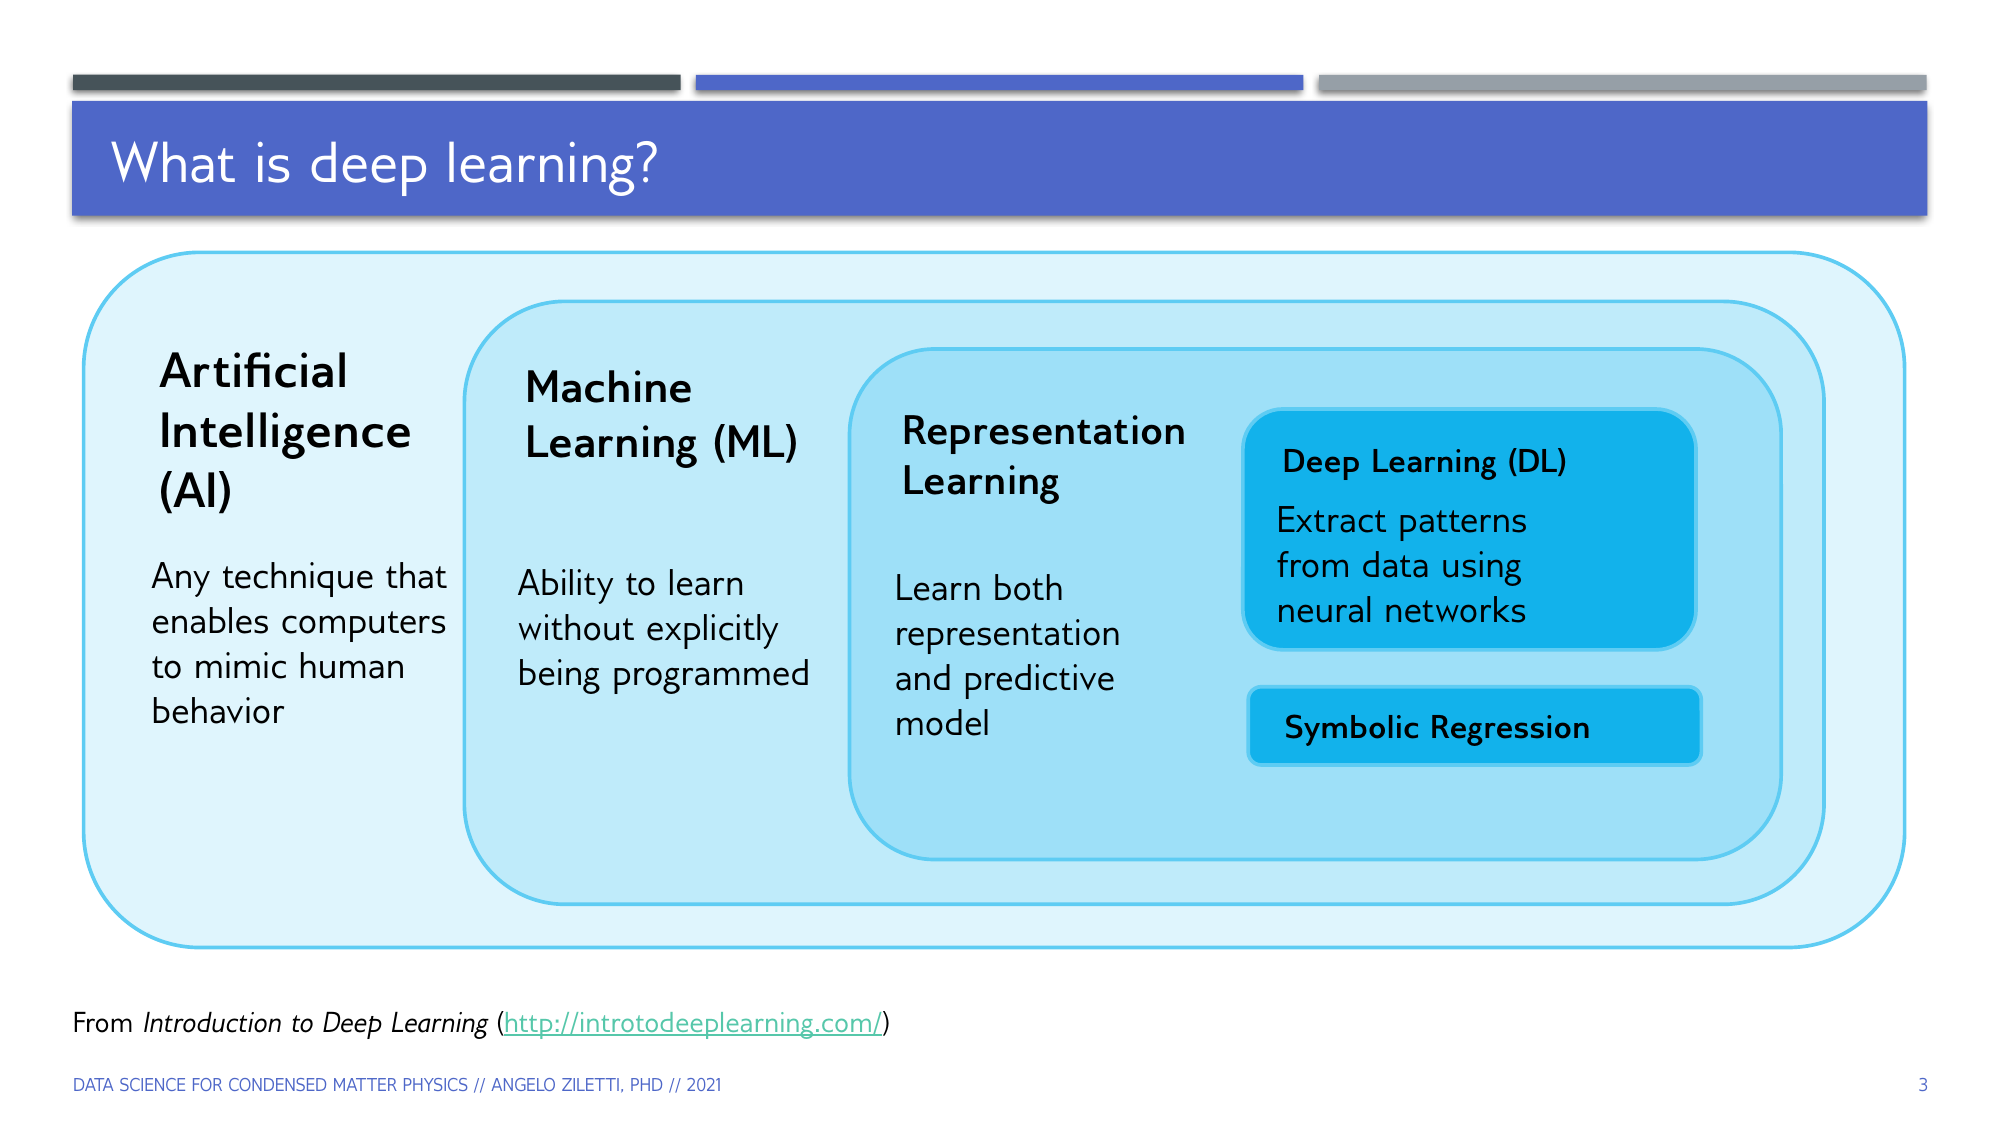

# What is deep learning?

Artificial Intelligence (AI)
Any technique that enables computers to mimic human behavior
Machine Learning (ML)

Representation Learning

Deep Learning (DL)
Extract patterns from data using neural networks
Ability to learn without explicitly being programmed
Learn both representation and predictive model

Symbolic Regression
From Introduction to Deep Learning (http://introtodeeplearning.com/)
Data Science for Condensed Matter Physics // Angelo Ziletti, PhD // 2021
3